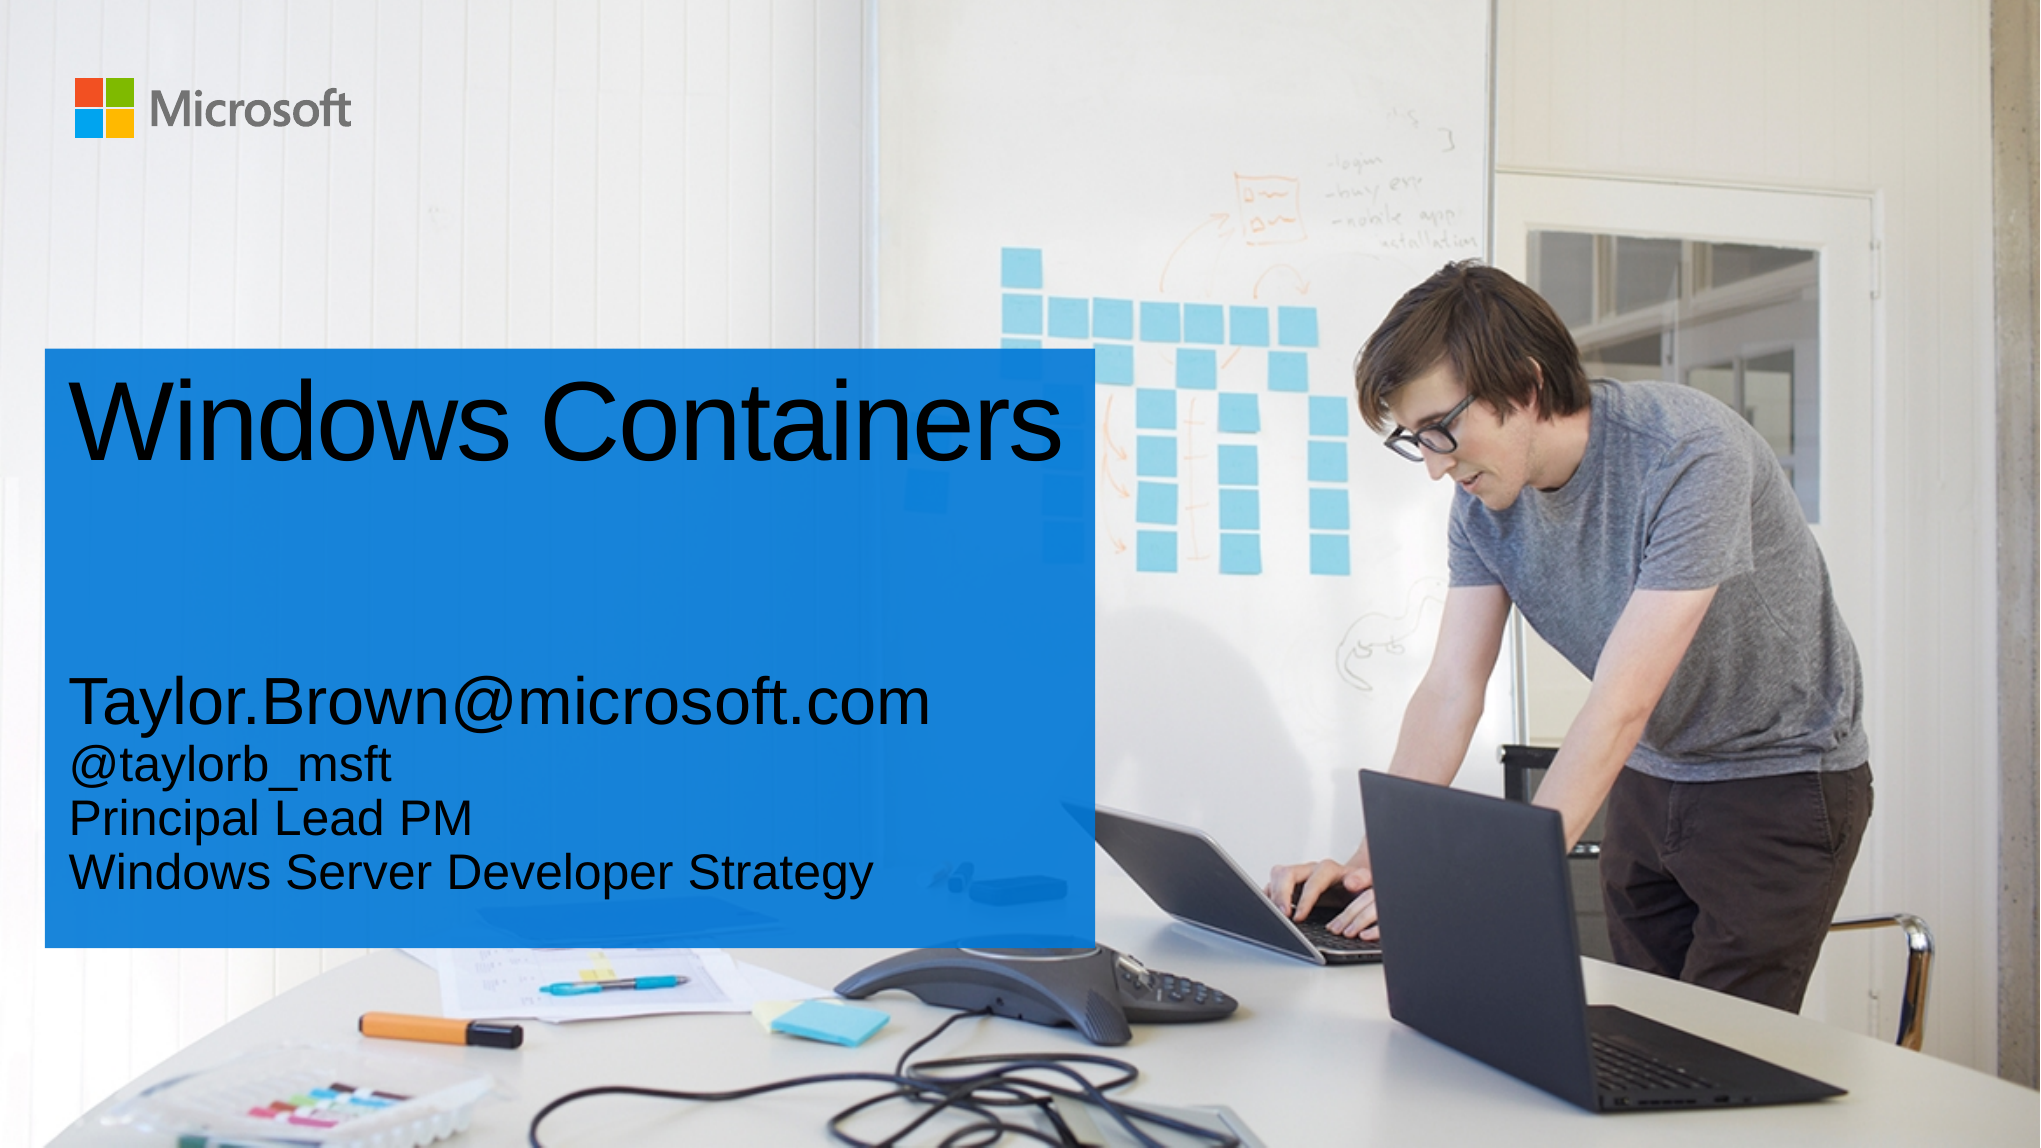

# Windows Containers
Taylor.Brown@microsoft.com
@taylorb_msft
Principal Lead PM
Windows Server Developer Strategy